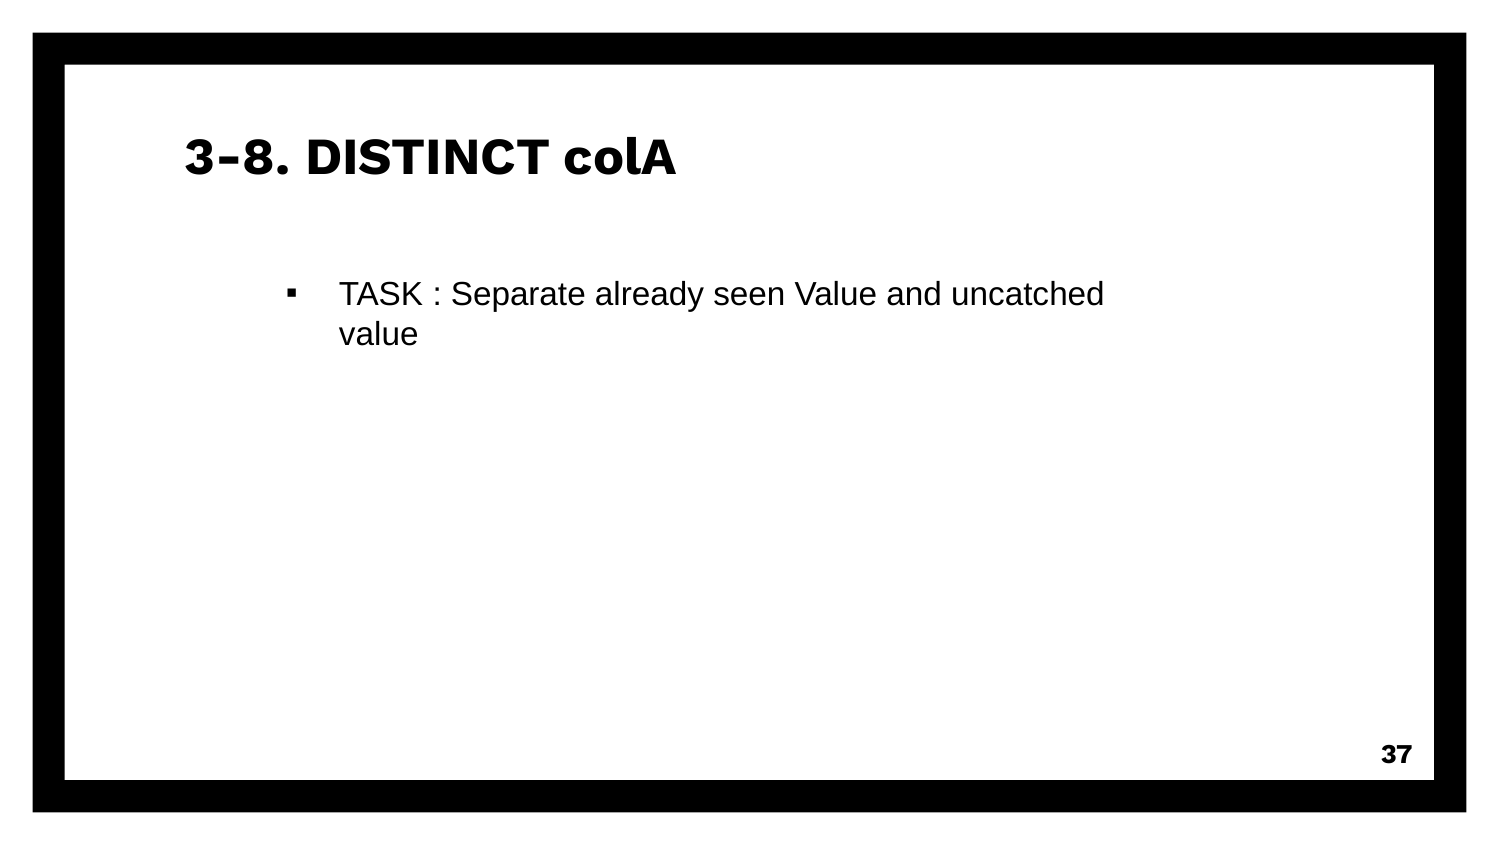

3-8. DISTINCT colA
TASK : Separate already seen Value and uncatched value
37